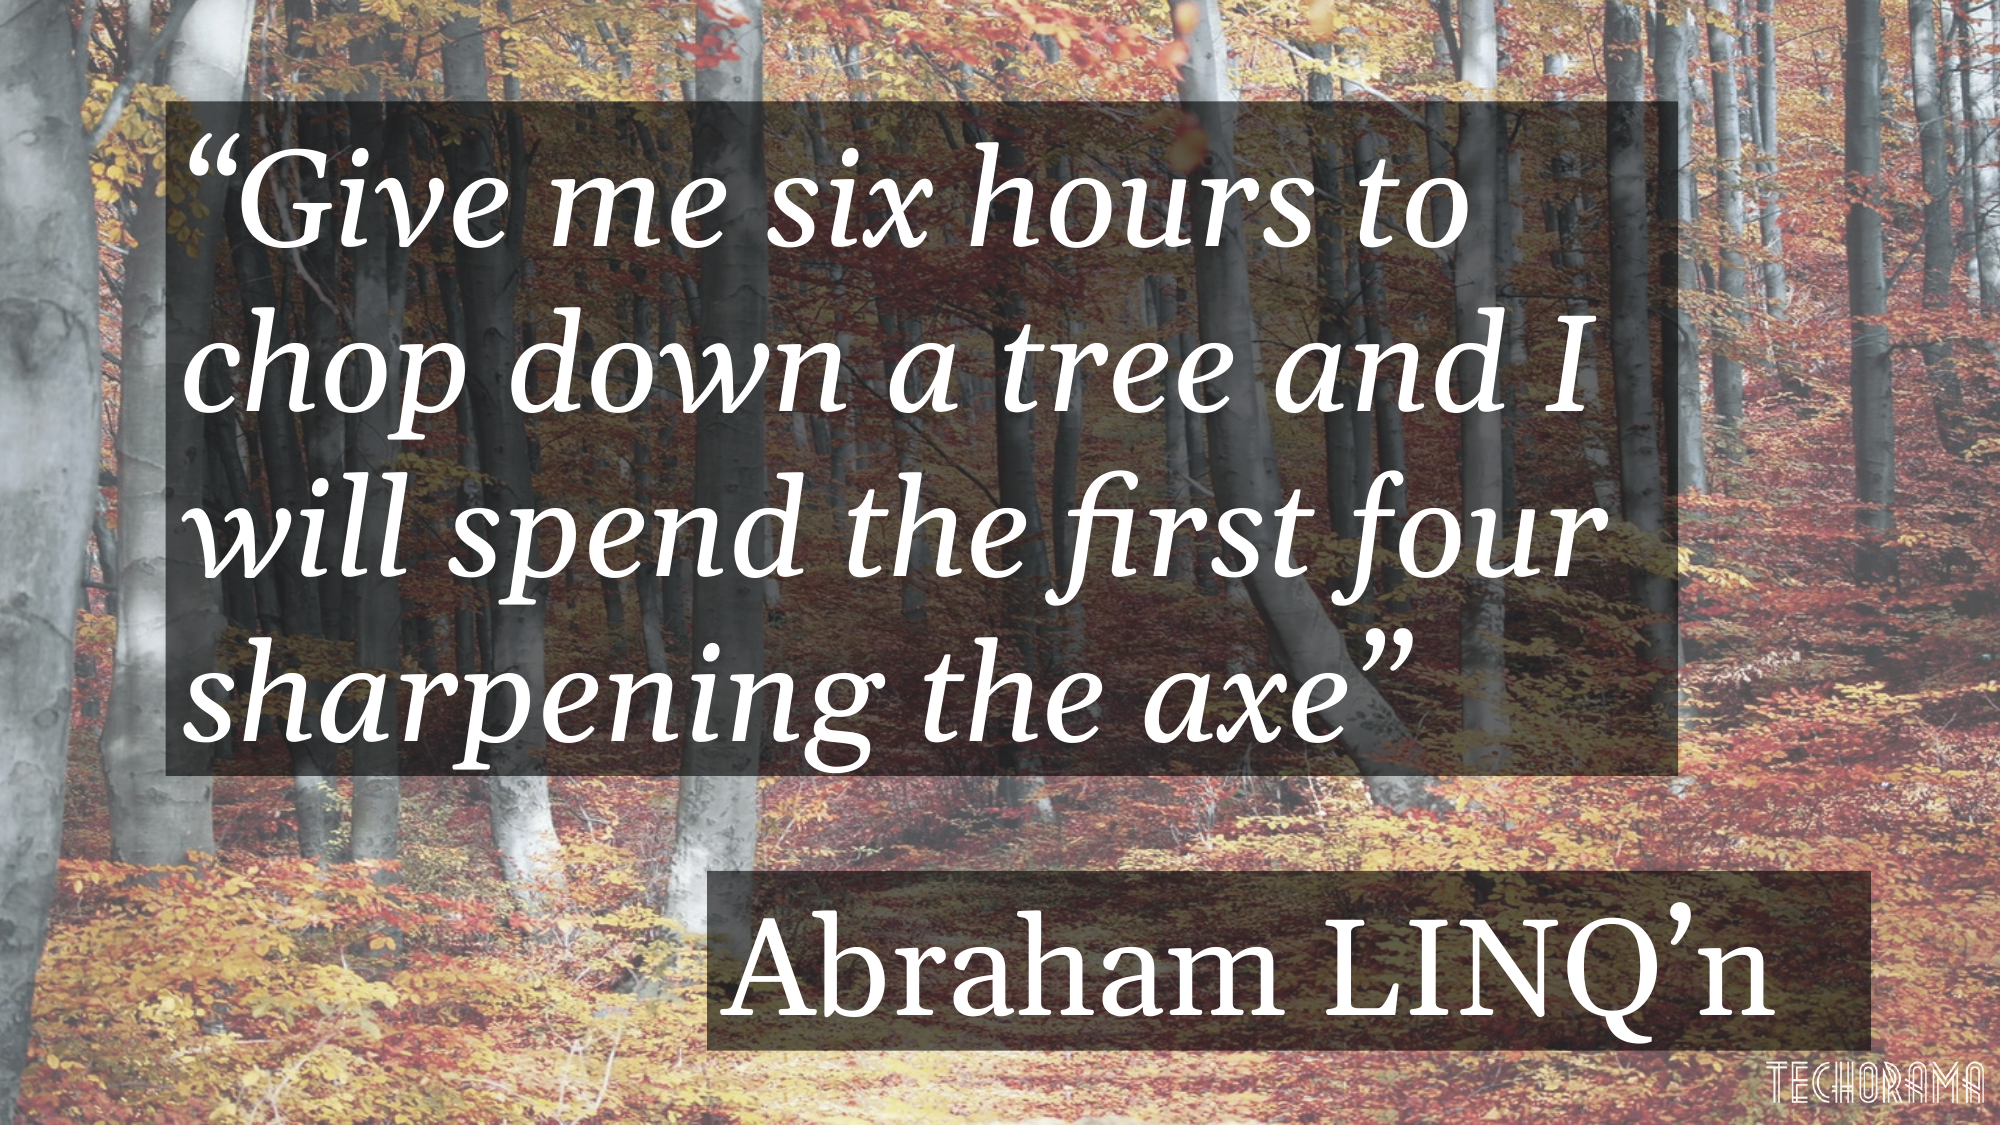

“Give me six hours to chop down a tree and I will spend the first four sharpening the axe”
Abraham LINQ’n